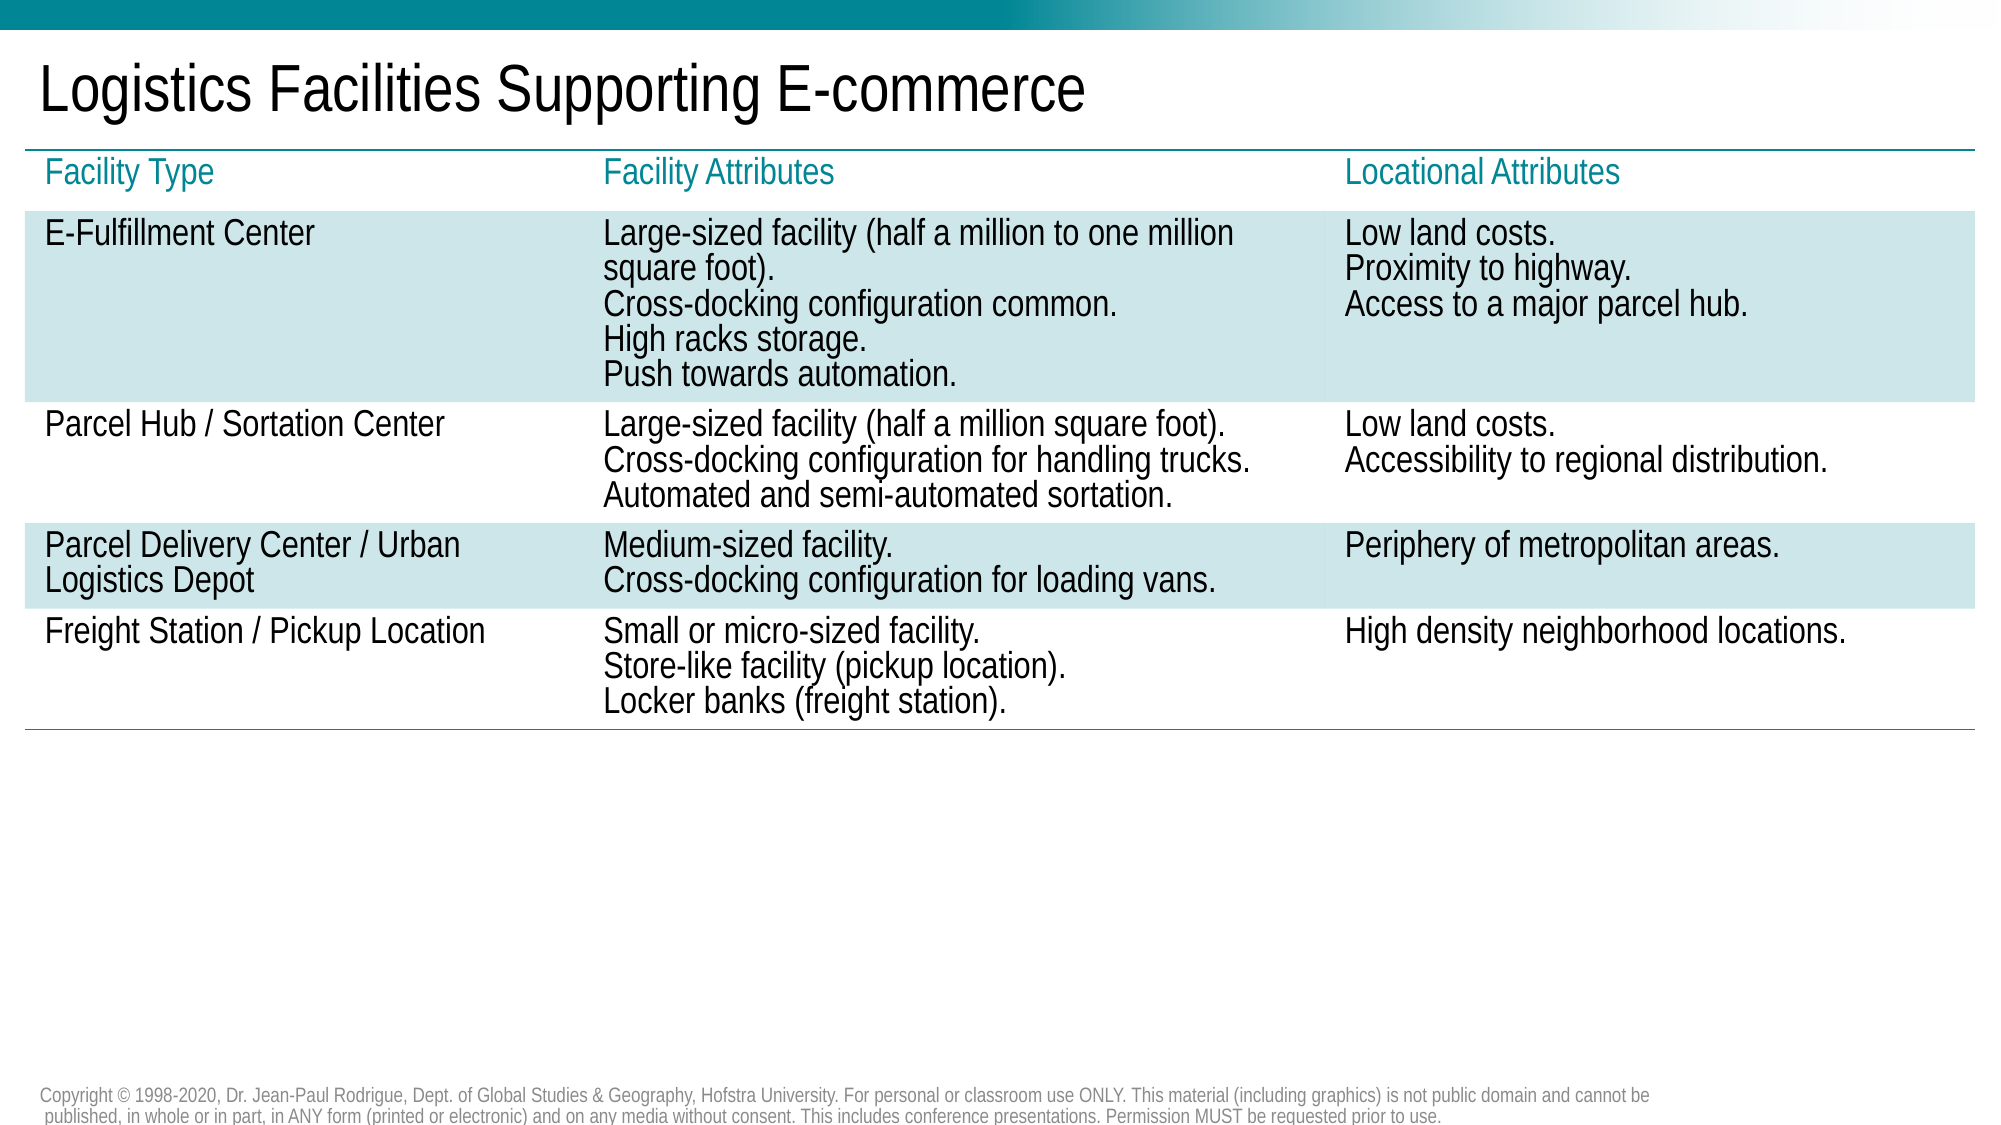

# Logistics Facilities Supporting E-commerce
| Facility Type | Facility Attributes | Locational Attributes |
| --- | --- | --- |
| E-Fulfillment Center | Large-sized facility (half a million to one million square foot). Cross-docking configuration common. High racks storage. Push towards automation. | Low land costs. Proximity to highway. Access to a major parcel hub. |
| Parcel Hub / Sortation Center | Large-sized facility (half a million square foot). Cross-docking configuration for handling trucks. Automated and semi-automated sortation. | Low land costs. Accessibility to regional distribution. |
| Parcel Delivery Center / Urban Logistics Depot | Medium-sized facility. Cross-docking configuration for loading vans. | Periphery of metropolitan areas. |
| Freight Station / Pickup Location | Small or micro-sized facility. Store-like facility (pickup location). Locker banks (freight station). | High density neighborhood locations. |
Copyright © 1998-2020, Dr. Jean-Paul Rodrigue, Dept. of Global Studies & Geography, Hofstra University. For personal or classroom use ONLY. This material (including graphics) is not public domain and cannot be published, in whole or in part, in ANY form (printed or electronic) and on any media without consent. This includes conference presentations. Permission MUST be requested prior to use.